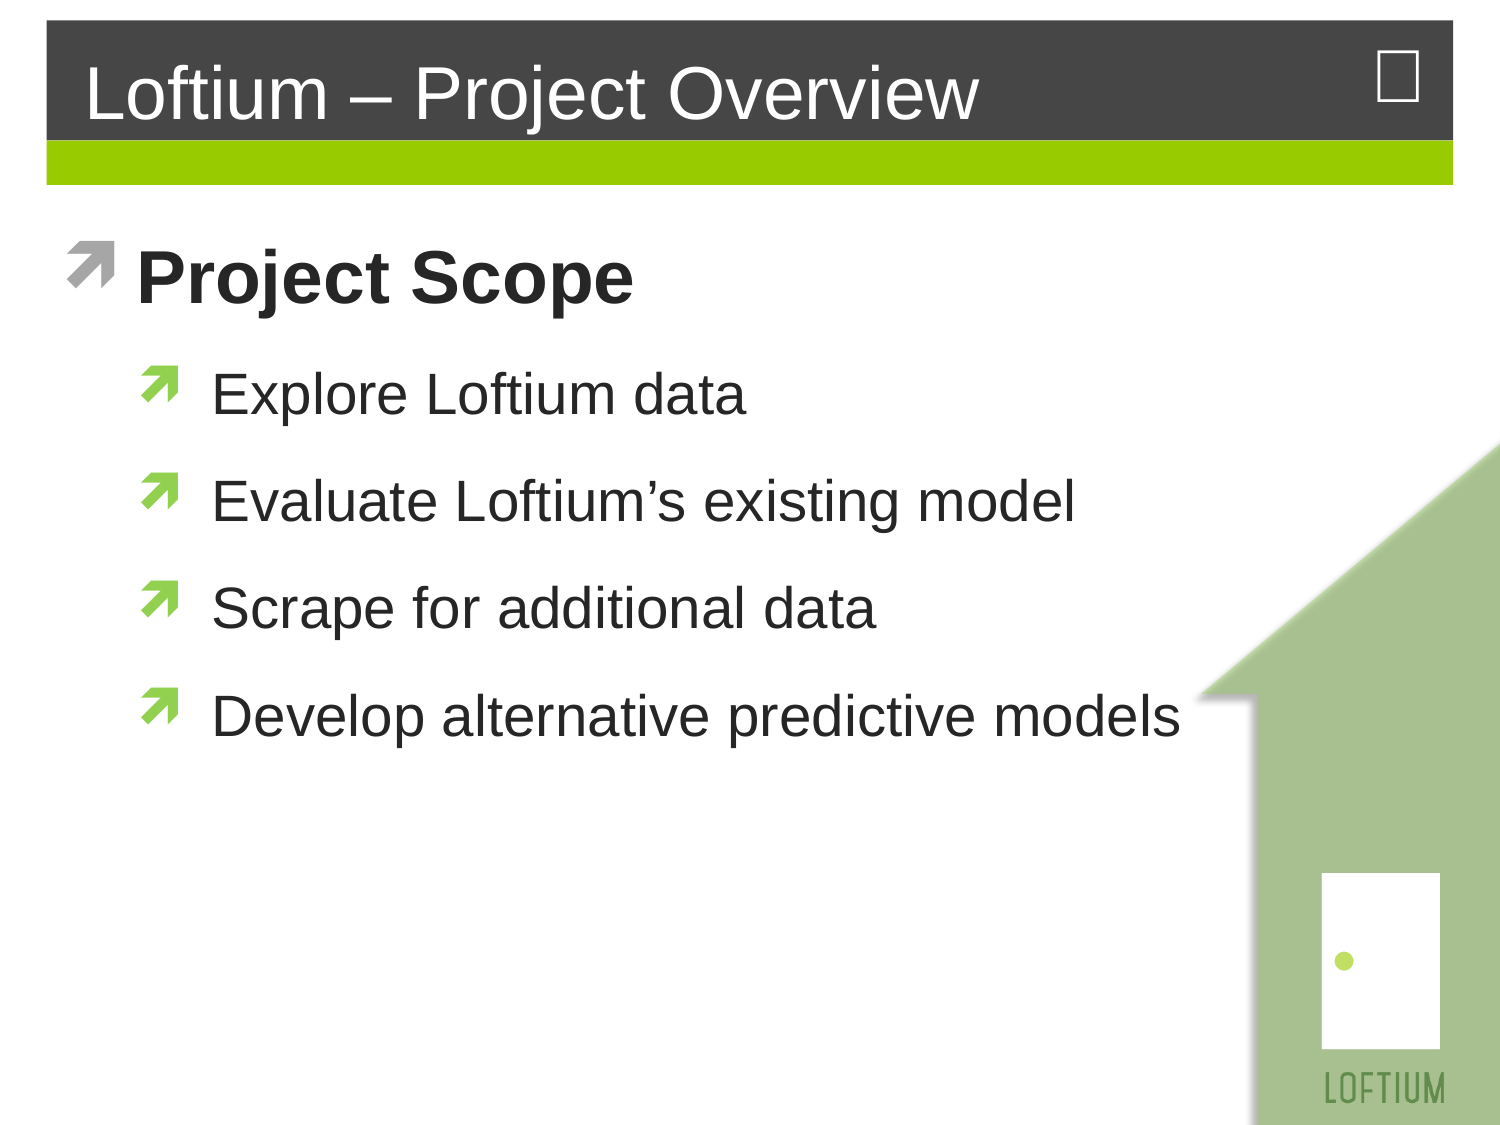

# Loftium – Project Overview
Project Scope
Explore Loftium data
Evaluate Loftium’s existing model
Scrape for additional data
Develop alternative predictive models